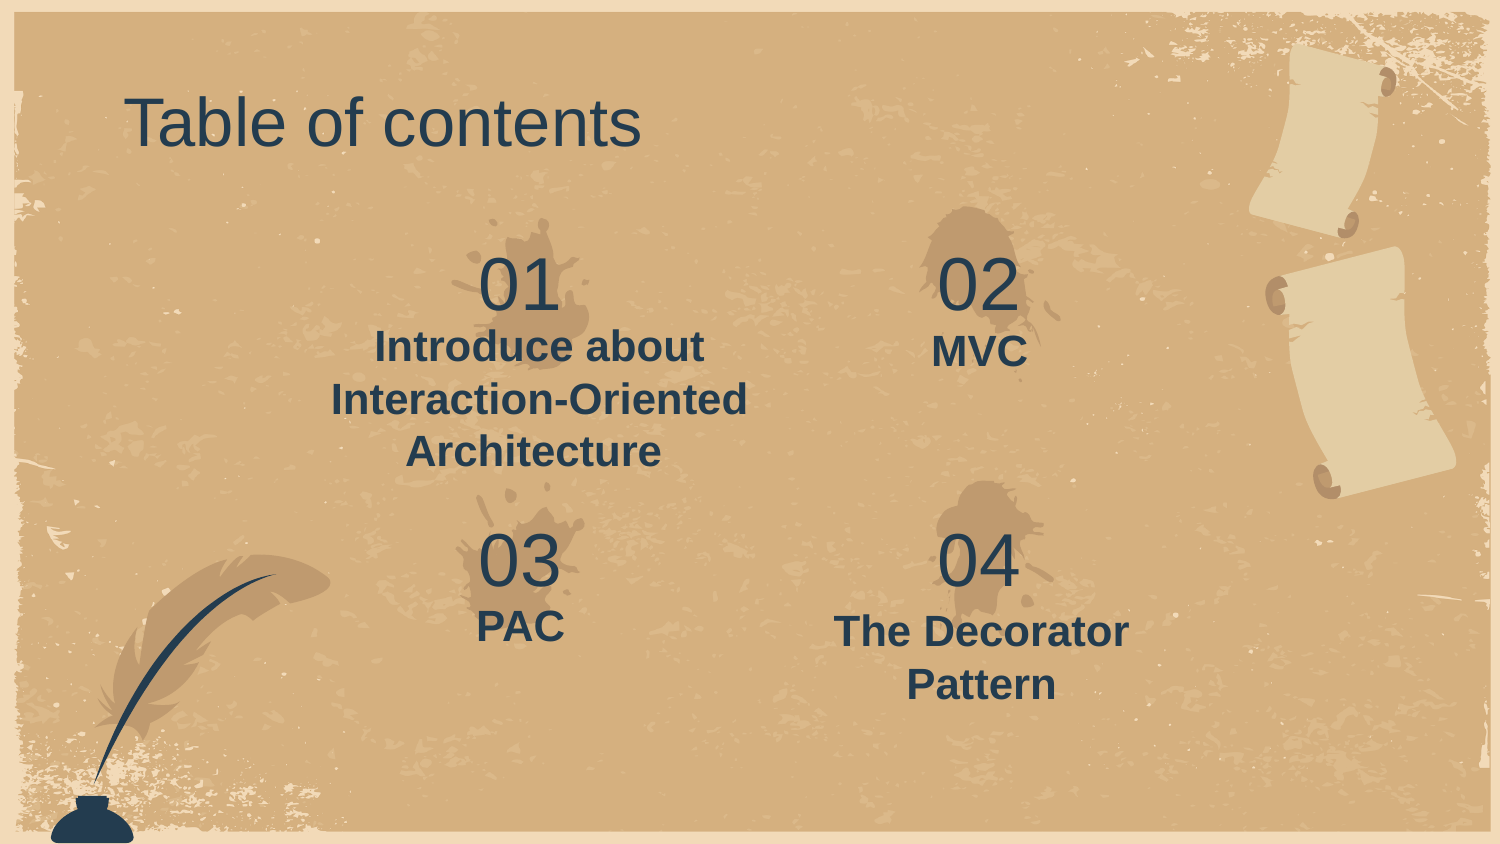

Table of contents

01
# 02
MVC
Introduce about Interaction-Oriented Architecture

03
04

PAC
The Decorator Pattern